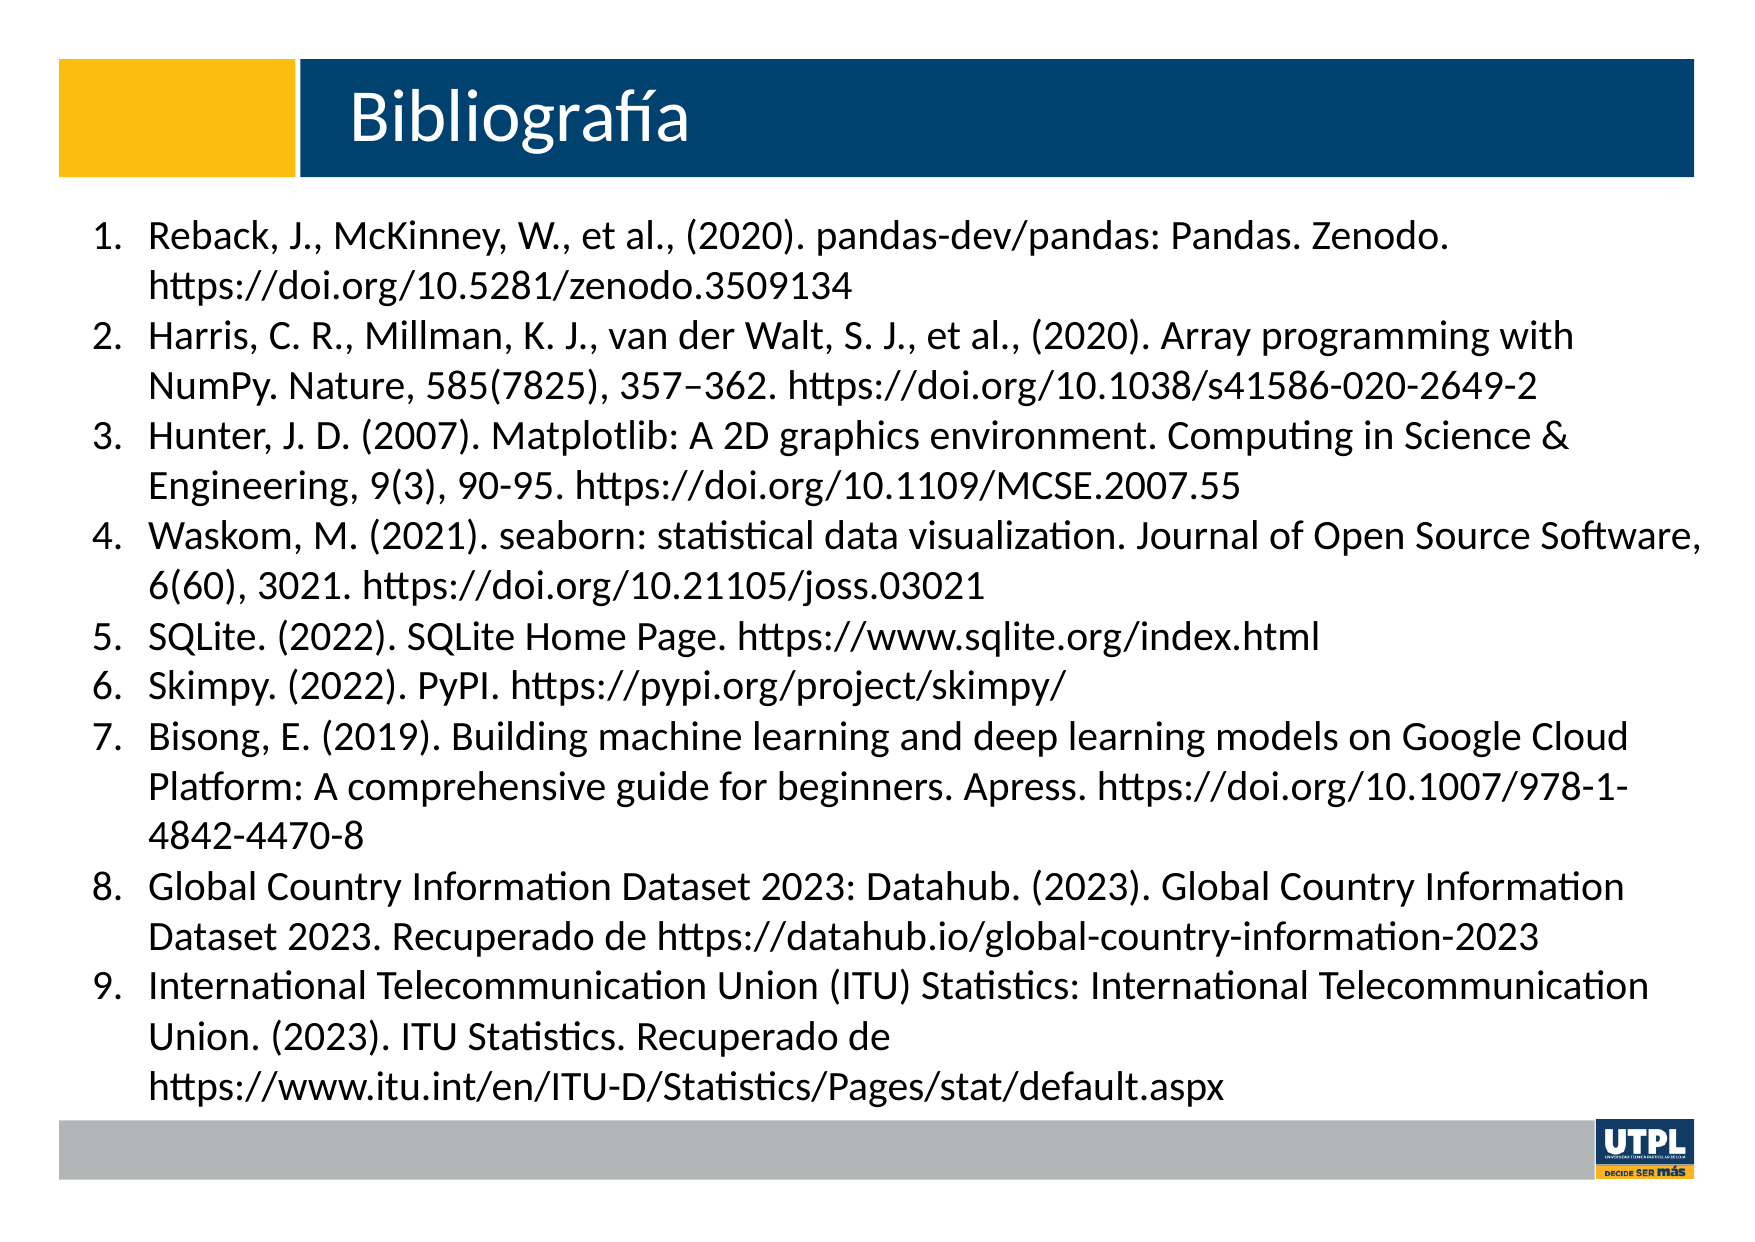

Bibliografía

Reback, J., McKinney, W., et al., (2020). pandas-dev/pandas: Pandas. Zenodo. https://doi.org/10.5281/zenodo.3509134
Harris, C. R., Millman, K. J., van der Walt, S. J., et al., (2020). Array programming with NumPy. Nature, 585(7825), 357–362. https://doi.org/10.1038/s41586-020-2649-2
Hunter, J. D. (2007). Matplotlib: A 2D graphics environment. Computing in Science & Engineering, 9(3), 90-95. https://doi.org/10.1109/MCSE.2007.55
Waskom, M. (2021). seaborn: statistical data visualization. Journal of Open Source Software, 6(60), 3021. https://doi.org/10.21105/joss.03021
SQLite. (2022). SQLite Home Page. https://www.sqlite.org/index.html
Skimpy. (2022). PyPI. https://pypi.org/project/skimpy/
Bisong, E. (2019). Building machine learning and deep learning models on Google Cloud Platform: A comprehensive guide for beginners. Apress. https://doi.org/10.1007/978-1-4842-4470-8
Global Country Information Dataset 2023: Datahub. (2023). Global Country Information Dataset 2023. Recuperado de https://datahub.io/global-country-information-2023
International Telecommunication Union (ITU) Statistics: International Telecommunication Union. (2023). ITU Statistics. Recuperado de https://www.itu.int/en/ITU-D/Statistics/Pages/stat/default.aspx